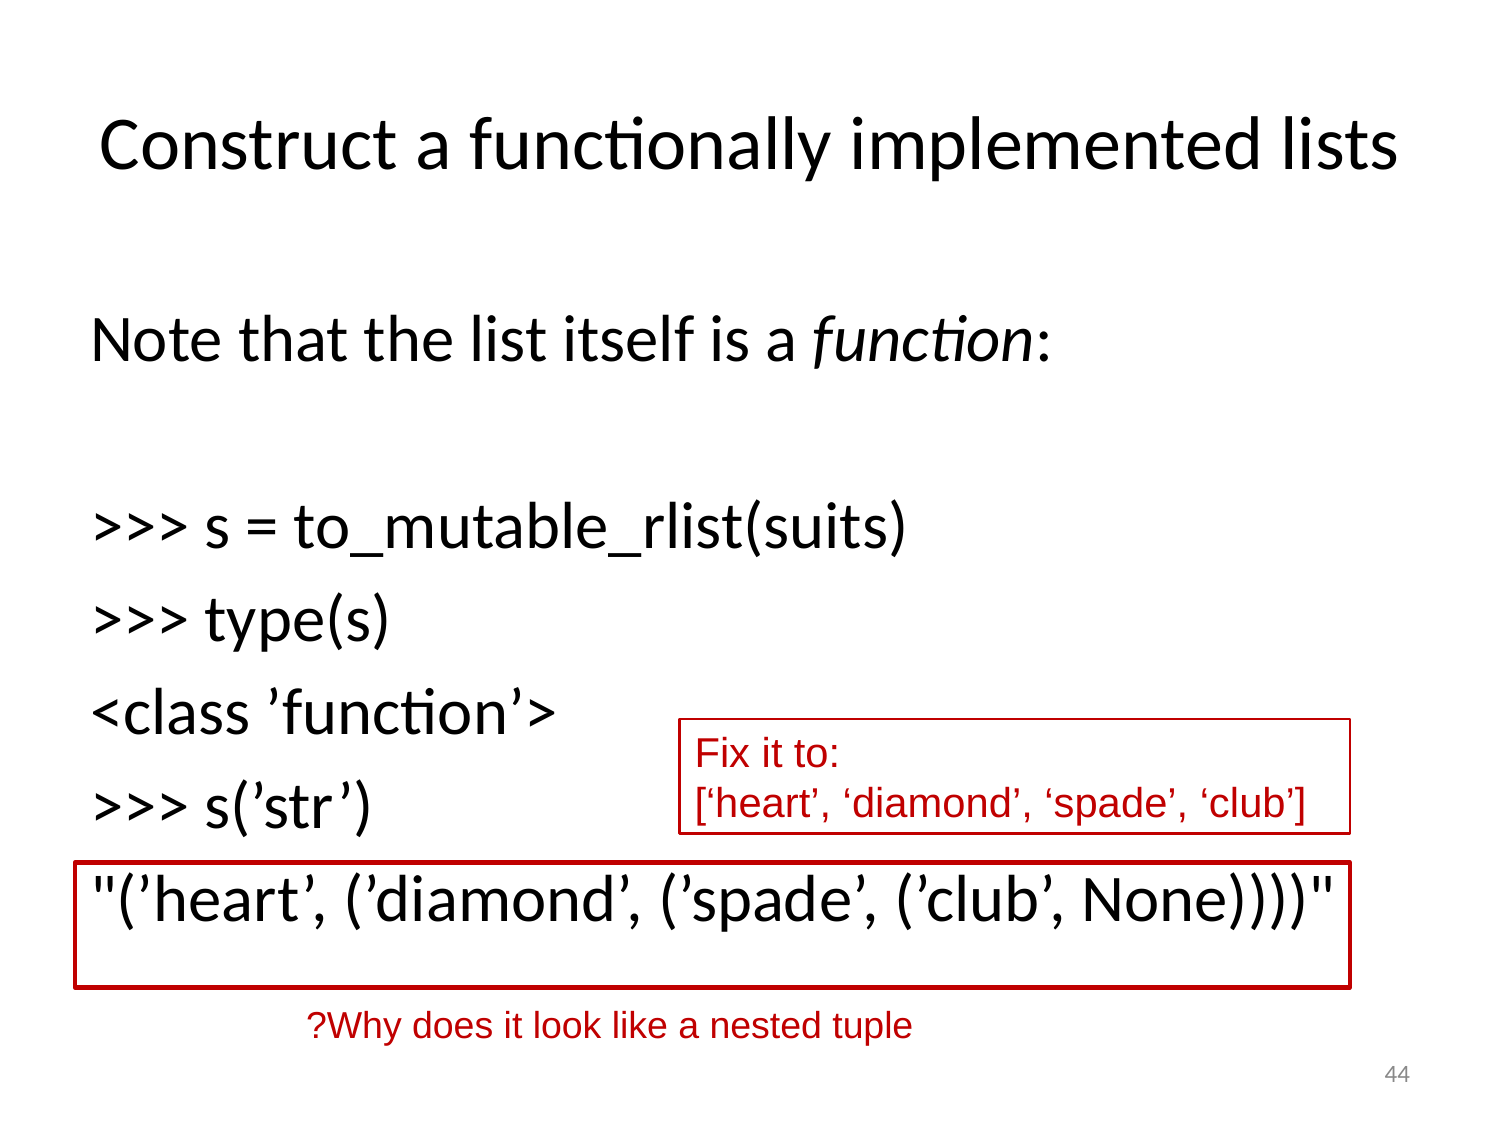

# Construct a functionally implemented lists
Note that the list itself is a function:

>>> s = to_mutable_rlist(suits)
>>> type(s)
<class ’function’>
>>> s(’str’)
"(’heart’, (’diamond’, (’spade’, (’club’, None))))"
Fix it to:
[‘heart’, ‘diamond’, ‘spade’, ‘club’]

Why does it look like a nested tuple?
44